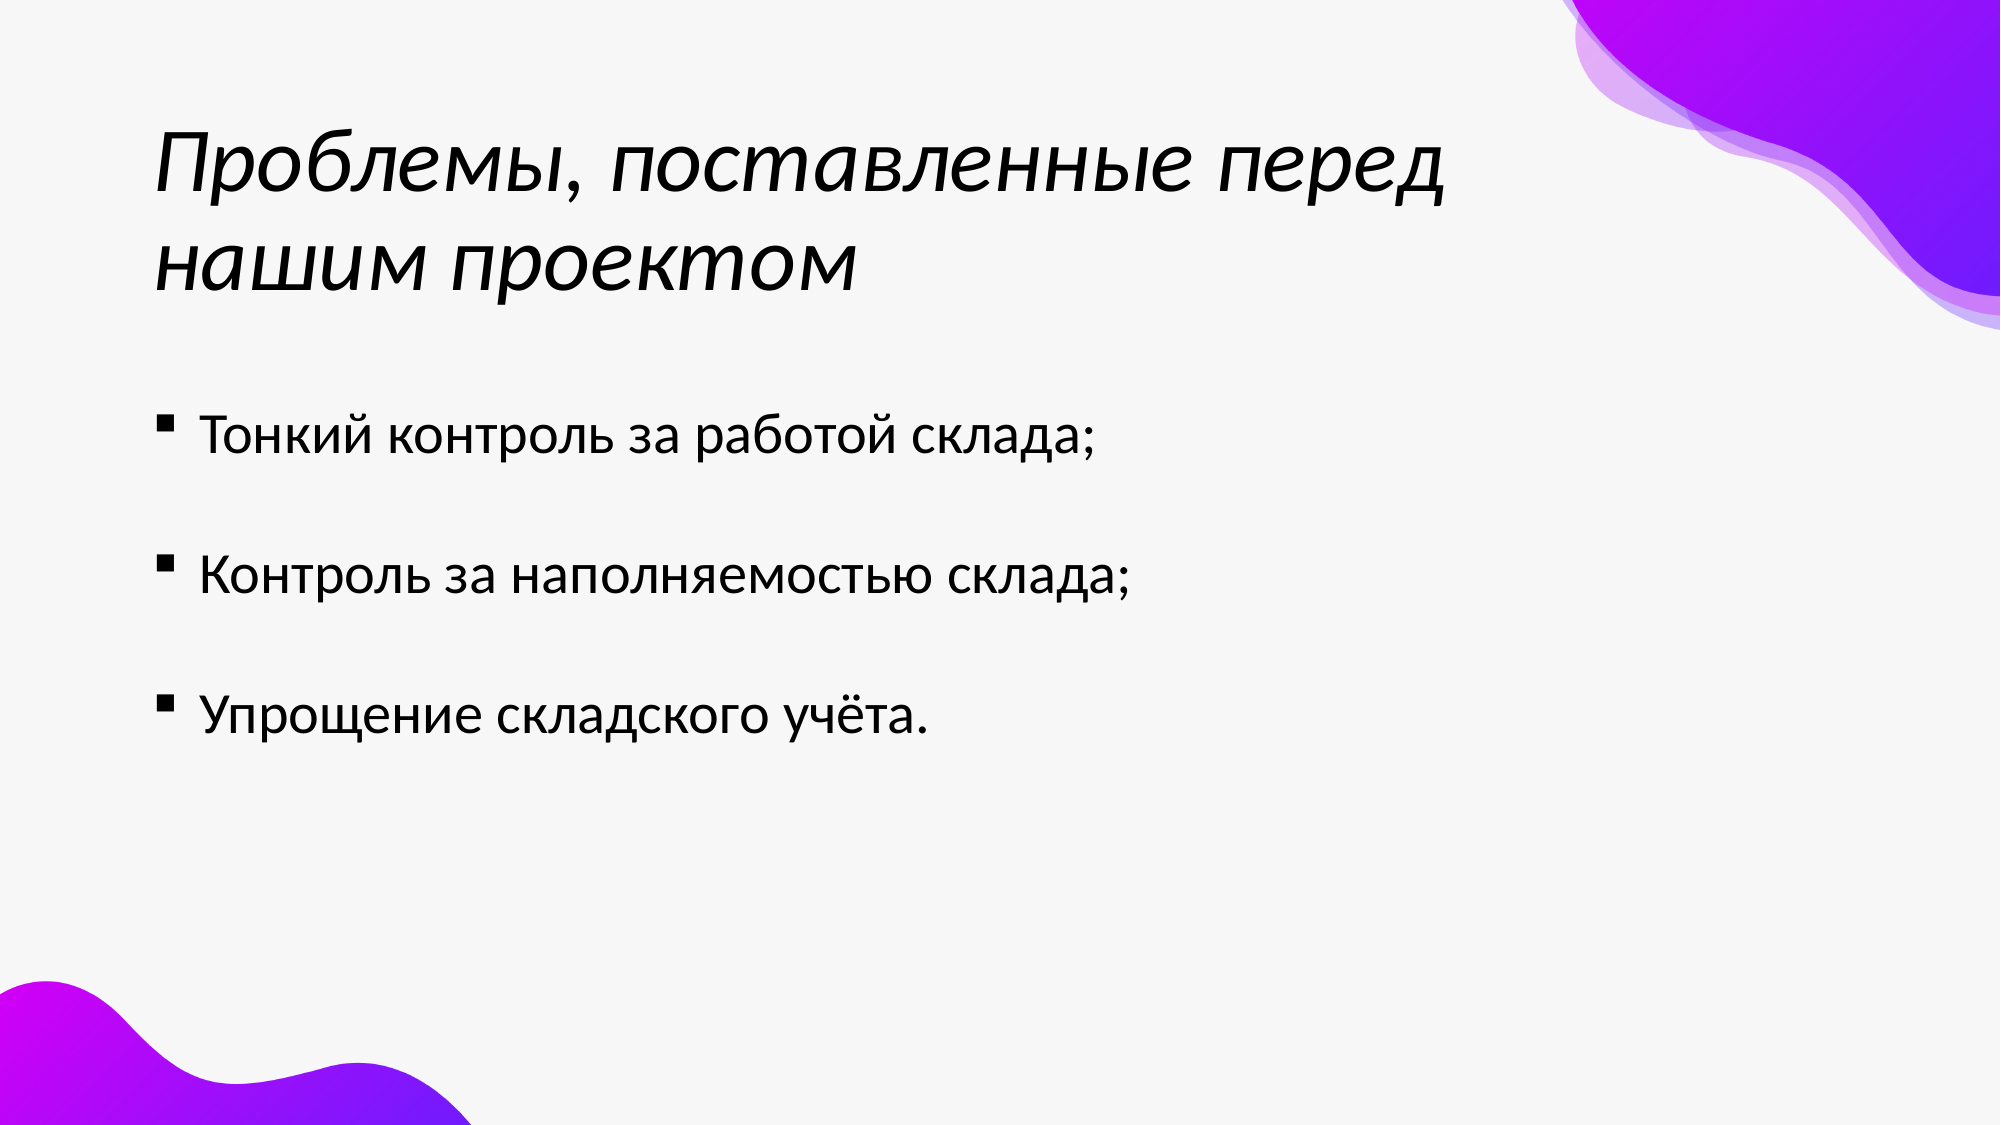

# Проблемы, поставленные перед нашим проектом
Тонкий контроль за работой склада;

Контроль за наполняемостью склада;

Упрощение складского учёта.